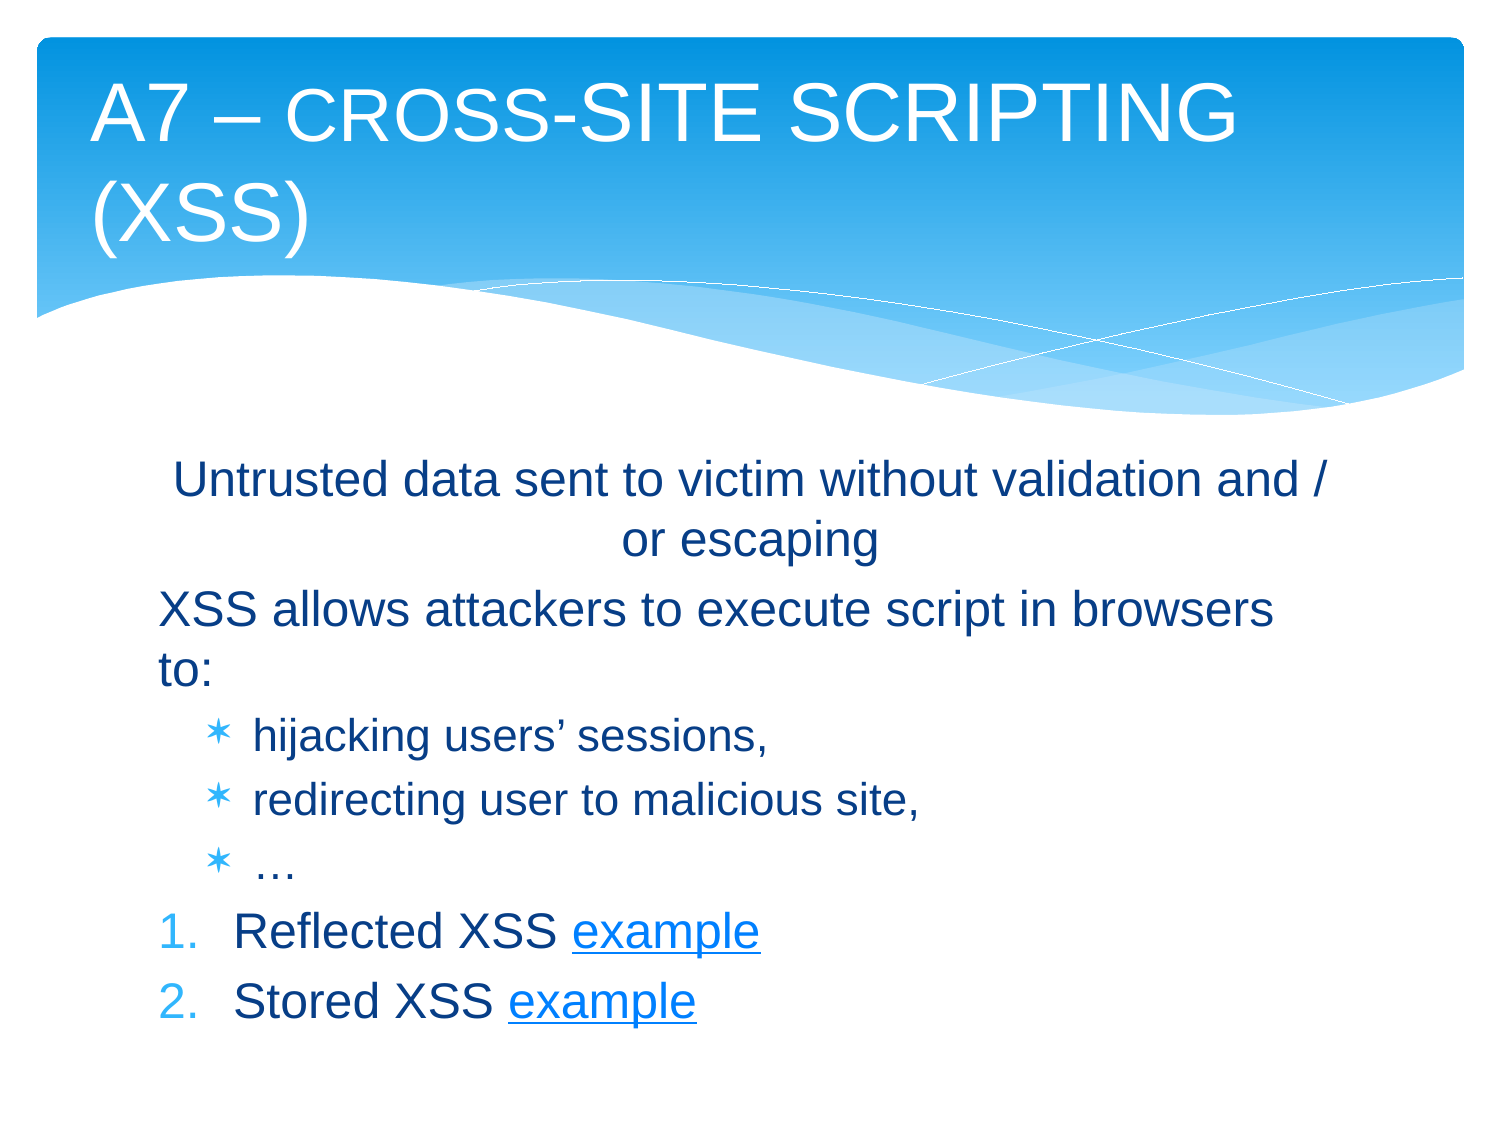

# A7 – Cross-Site Scripting (XSS)
Untrusted data sent to victim without validation and / or escaping
XSS allows attackers to execute script in browsers to:
hijacking users’ sessions,
redirecting user to malicious site,
…
Reflected XSS example
Stored XSS example